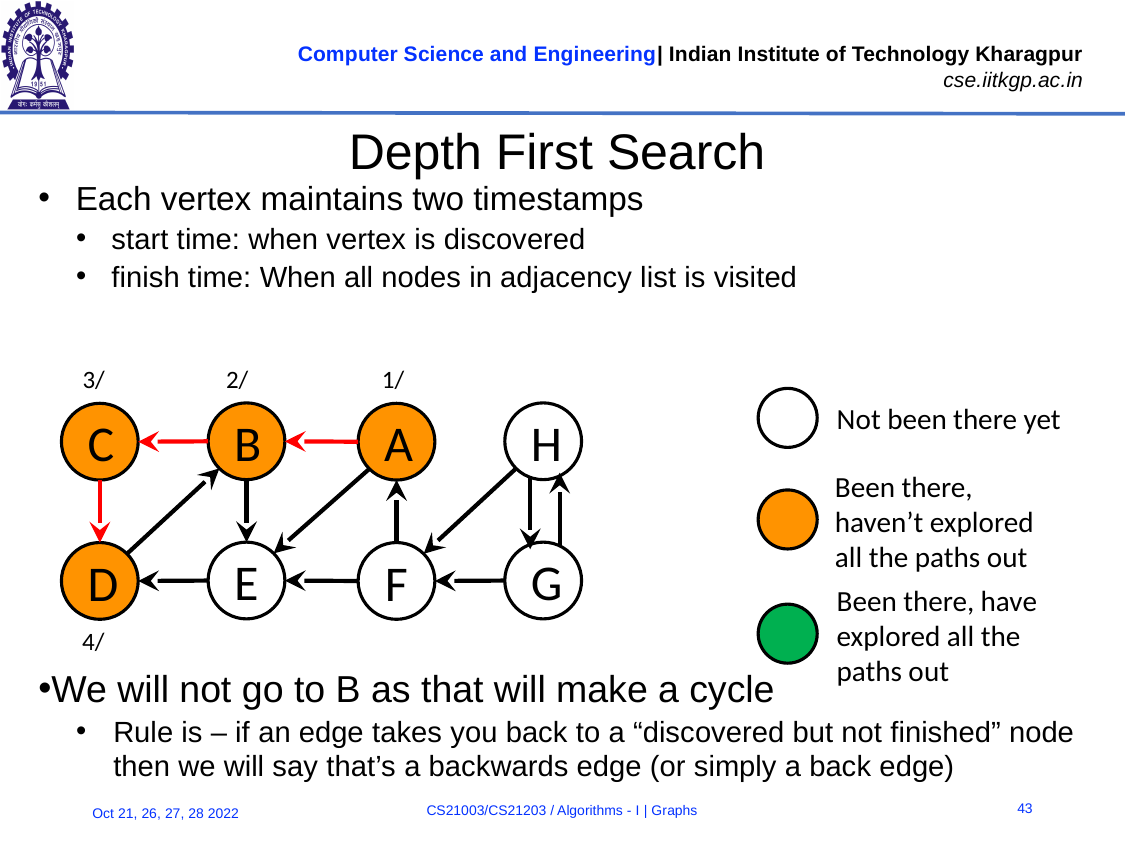

# Depth First Search
Each vertex maintains two timestamps
start time: when vertex is discovered
finish time: When all nodes in adjacency list is visited

We will not go to B as that will make a cycle
Rule is – if an edge takes you back to a “discovered but not finished” node then we will say that’s a backwards edge (or simply a back edge)
3/
2/
1/

Not been there yet
Been there, haven’t explored all the paths out

Been there, have explored all the paths out

B
H
C
A
E
G
D
F
4/
43
CS21003/CS21203 / Algorithms - I | Graphs
Oct 21, 26, 27, 28 2022